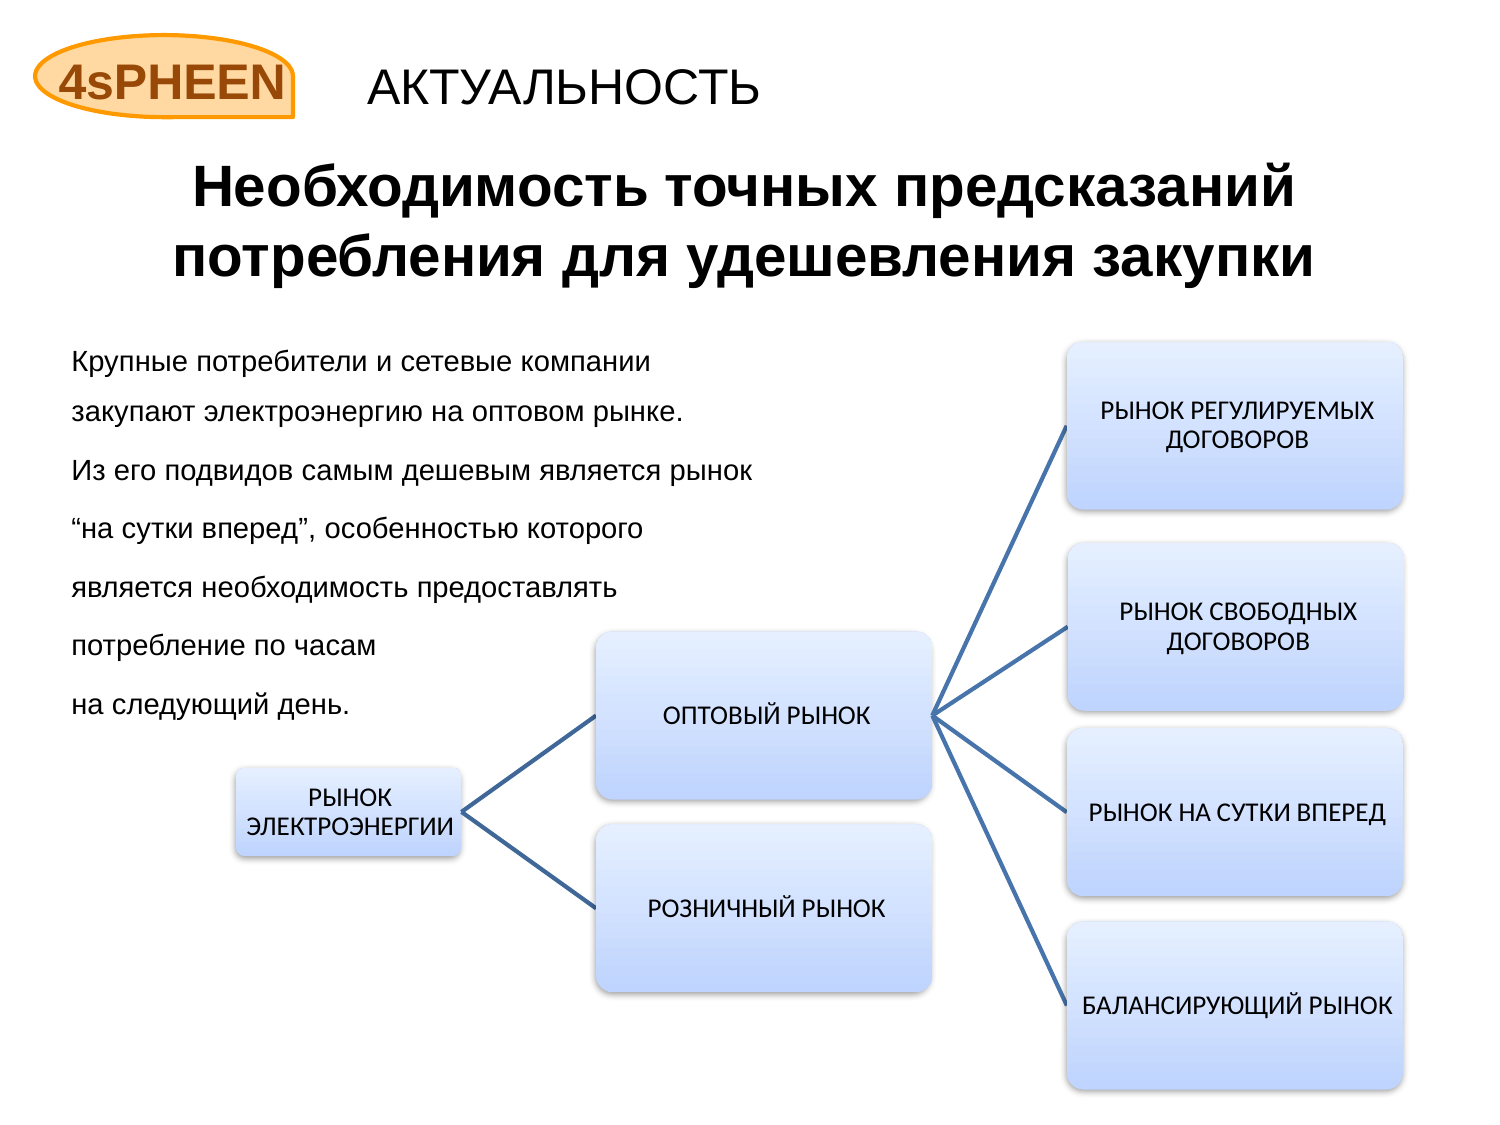

4sPHEEN
АКТУАЛЬНОСТЬ
Необходимость точных предсказаний потребления для удешевления закупки
	Крупные потребители и сетевые компании
	закупают электроэнергию на оптовом рынке.
	Из его подвидов самым дешевым является рынок
	“на сутки вперед”, особенностью которого
	является необходимость предоставлять
	потребление по часам
	на следующий день.
РЫНОК ЭЛЕКТРОЭНЕРГИИ

ОПТОВЫЙ РЫНОК

РЫНОК РЕГУЛИРУЕМЫХ ДОГОВОРОВ

РЫНОК СВОБОДНЫХ ДОГОВОРОВ

РЫНОК НА СУТКИ ВПЕРЕД

БАЛАНСИРУЮЩИЙ РЫНОК

РОЗНИЧНЫЙ РЫНОК